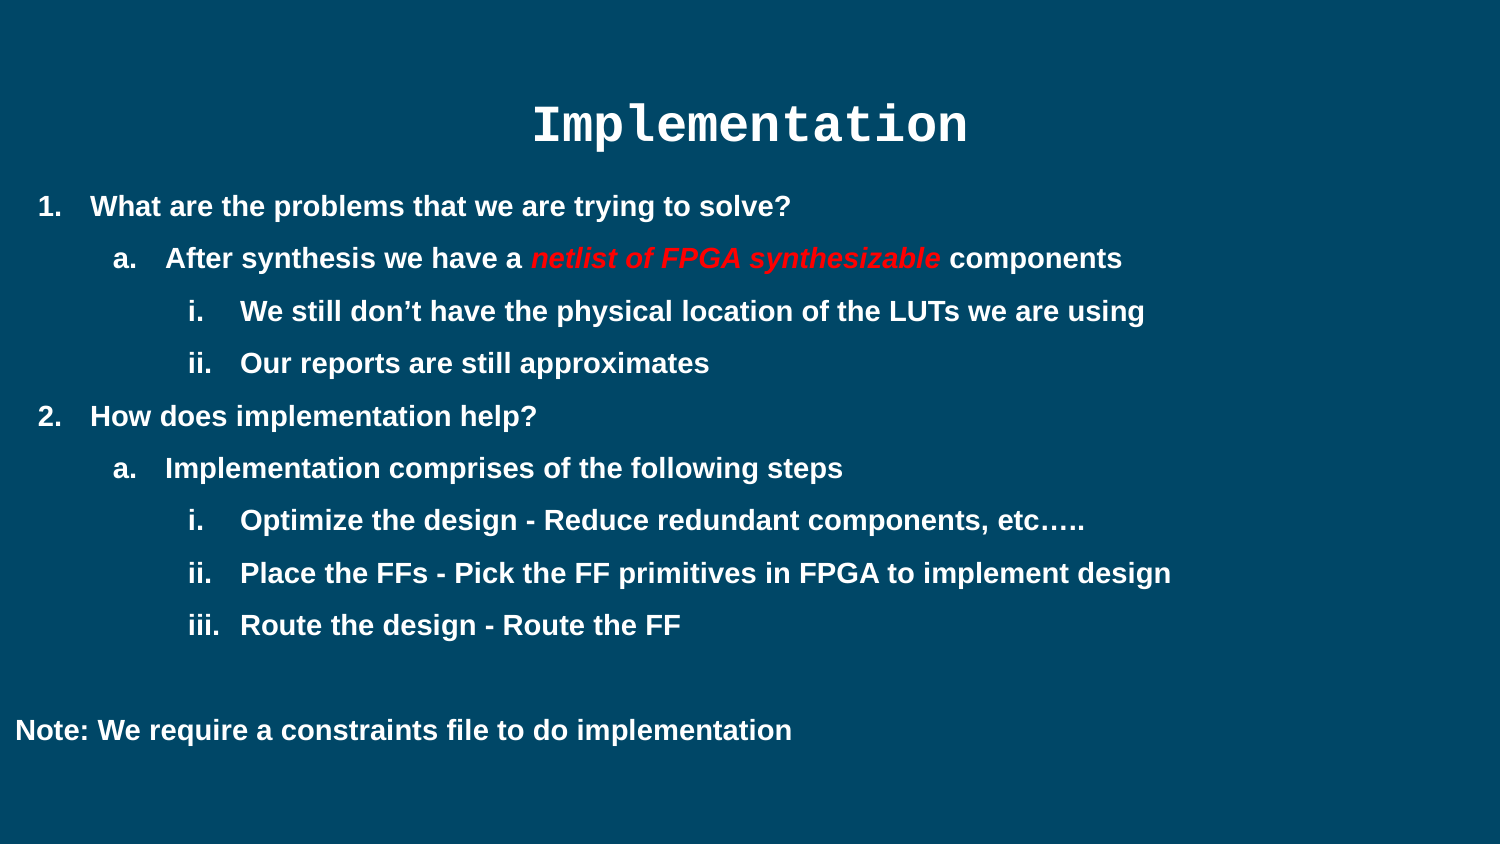

Implementation
What are the problems that we are trying to solve?
After synthesis we have a netlist of FPGA synthesizable components
We still don’t have the physical location of the LUTs we are using
Our reports are still approximates
How does implementation help?
Implementation comprises of the following steps
Optimize the design - Reduce redundant components, etc…..
Place the FFs - Pick the FF primitives in FPGA to implement design
Route the design - Route the FF

Note: We require a constraints file to do implementation